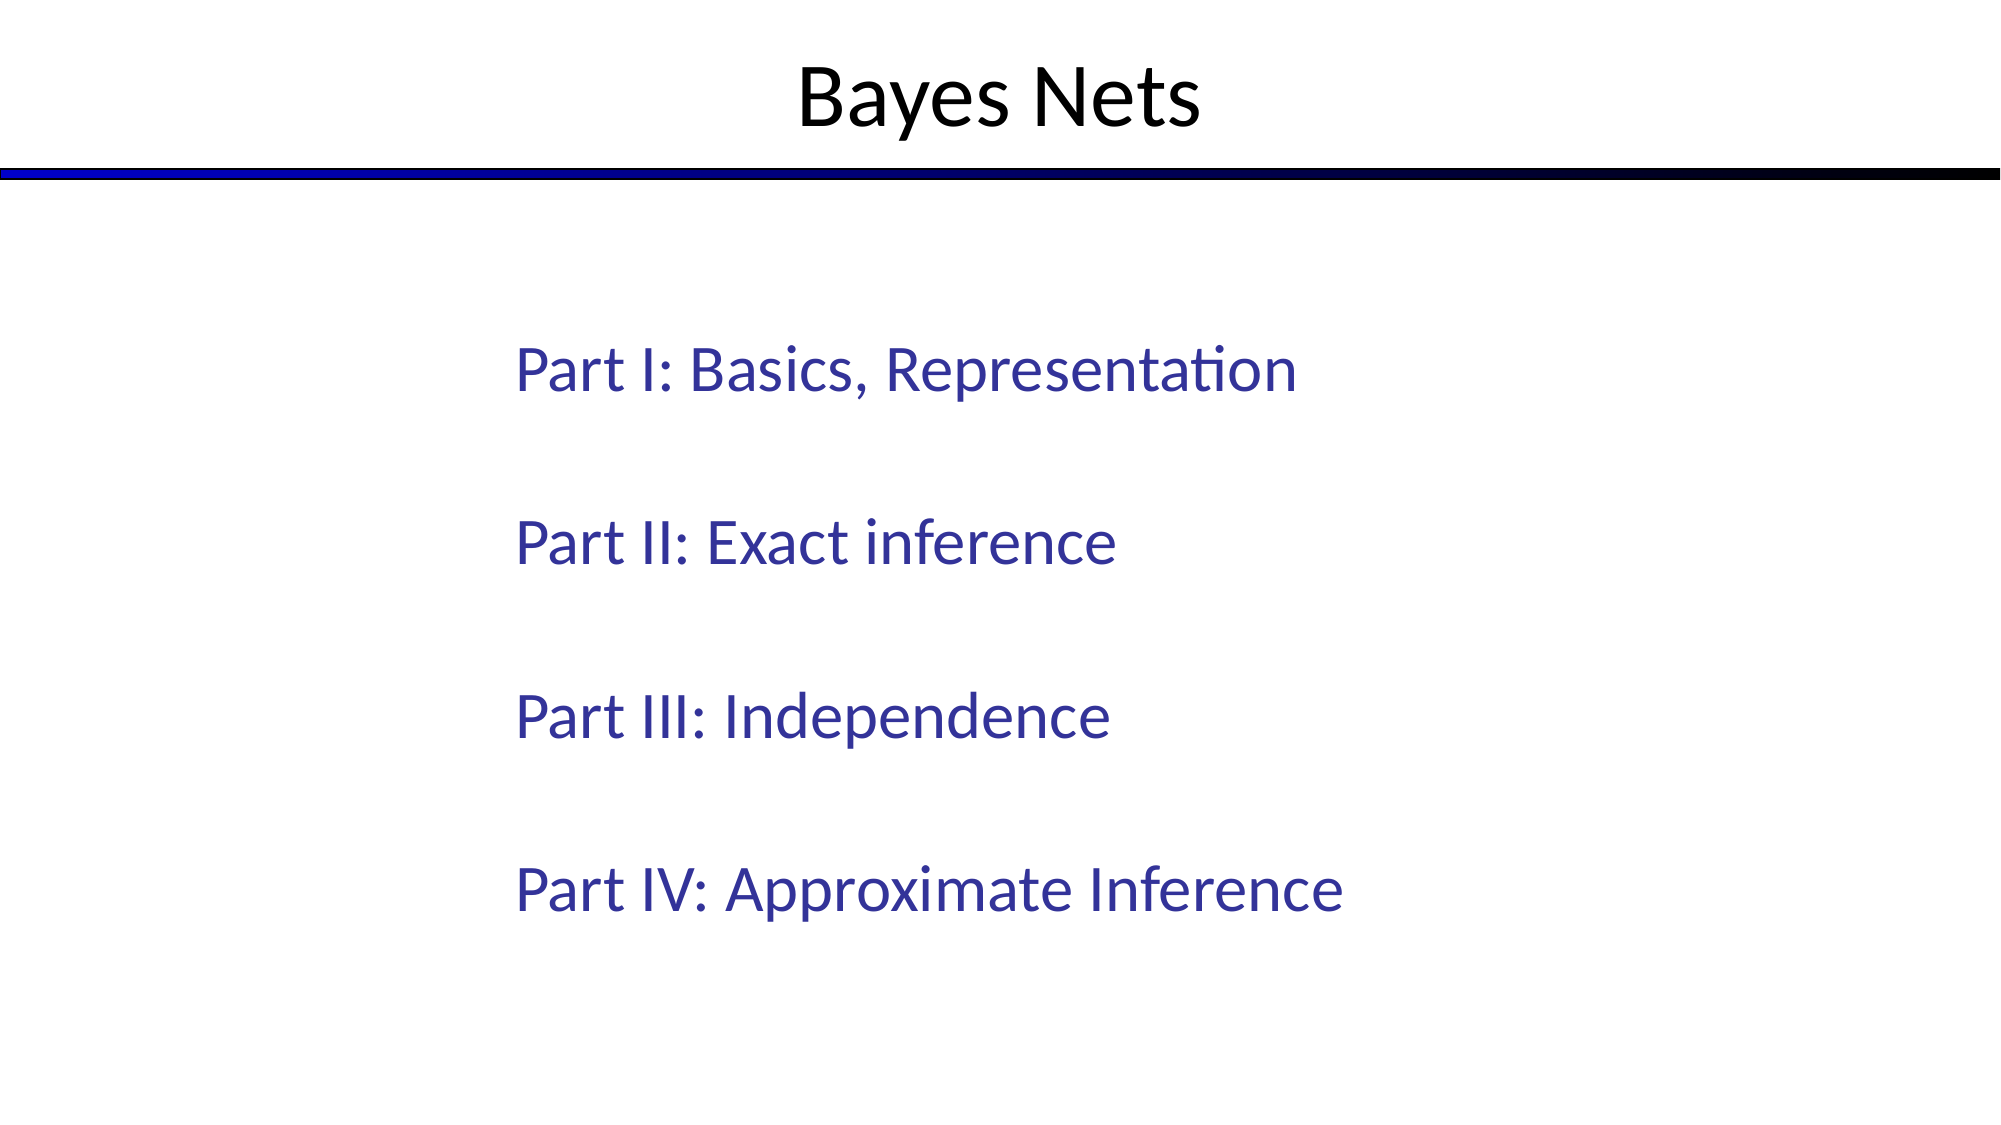

# Bayes Nets
Part I: Basics, Representation
Part II: Exact inference
Part III: Independence
Part IV: Approximate Inference